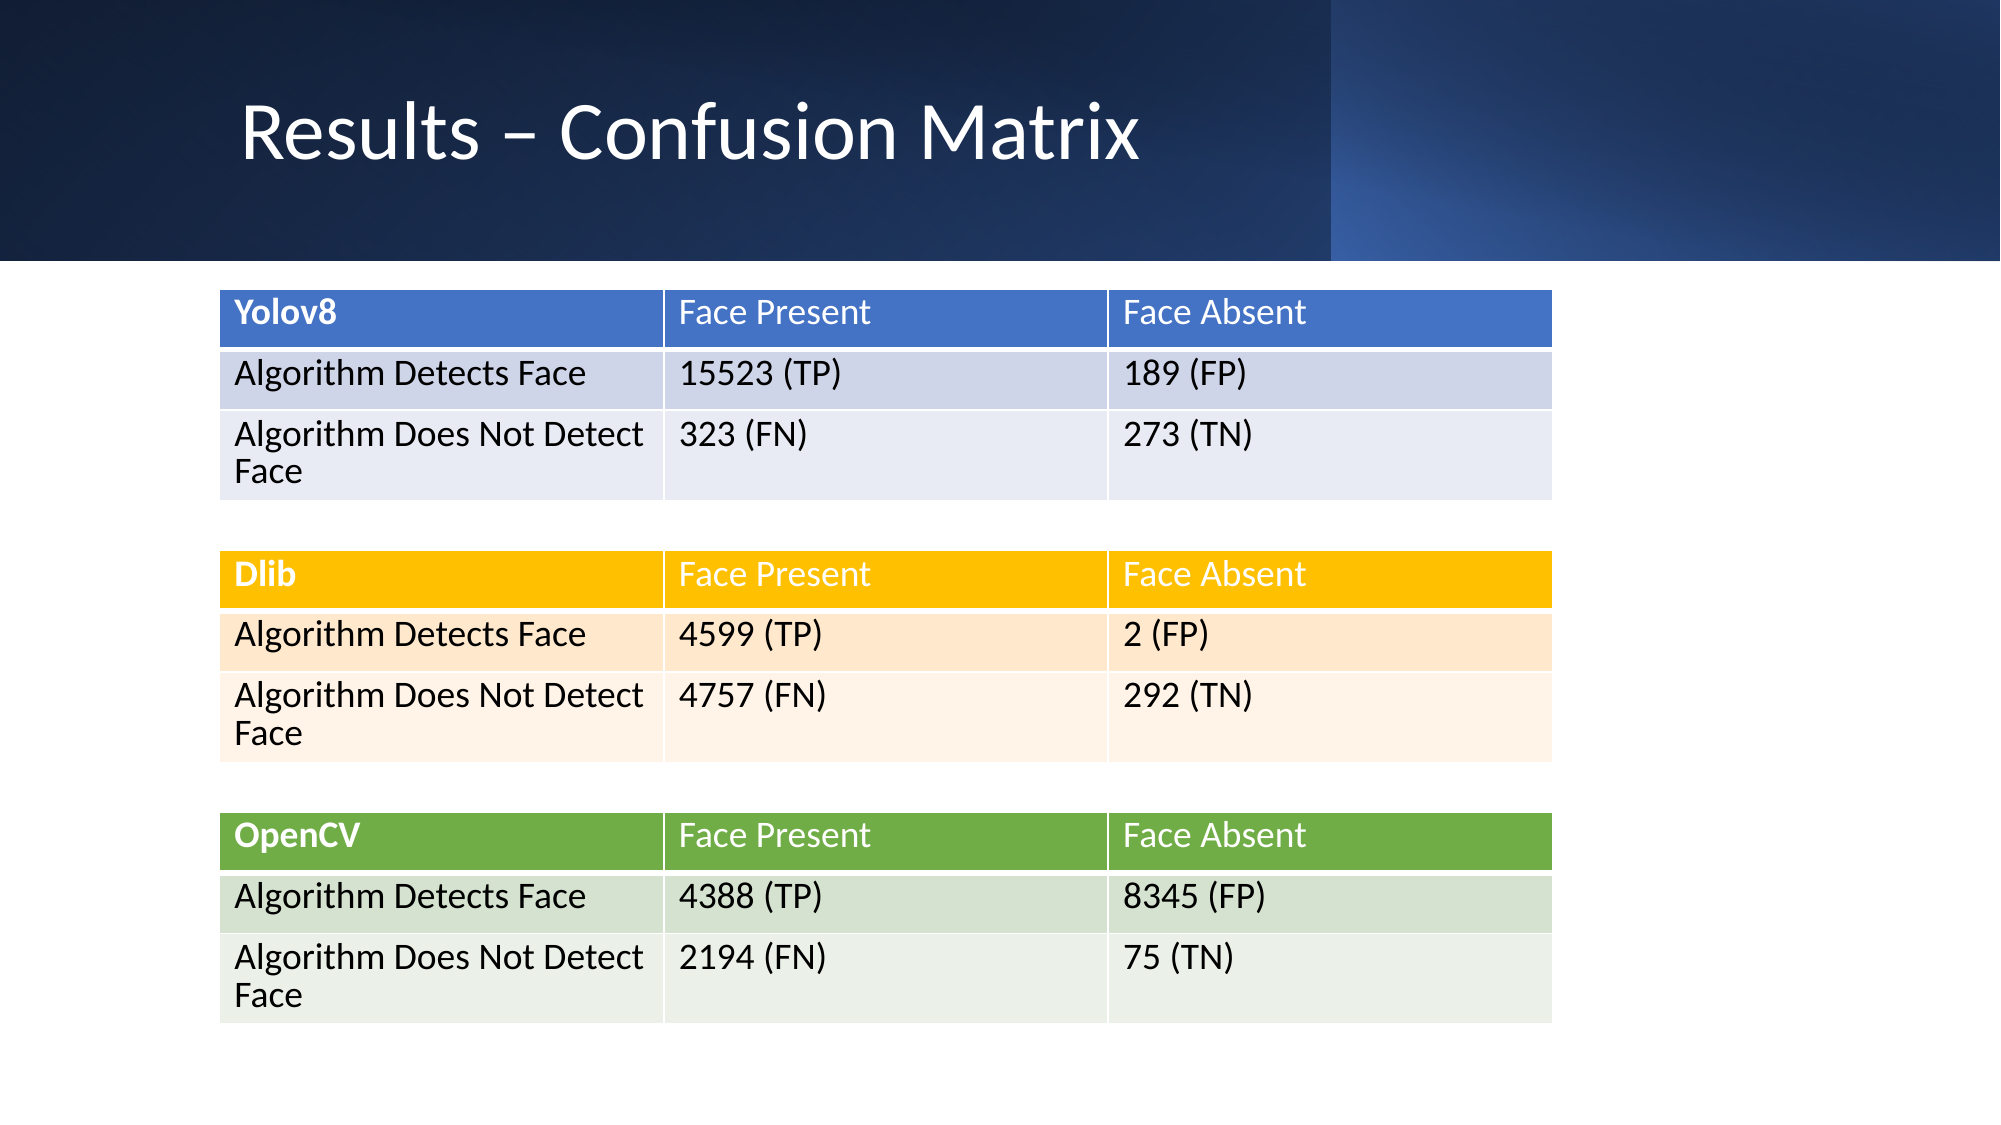

# Results – Confusion Matrix
| Yolov8 | Face Present | Face Absent |
| --- | --- | --- |
| Algorithm Detects Face | 15523 (TP) | 189 (FP) |
| Algorithm Does Not Detect Face | 323 (FN) | 273 (TN) |
| Dlib | Face Present | Face Absent |
| --- | --- | --- |
| Algorithm Detects Face | 4599 (TP) | 2 (FP) |
| Algorithm Does Not Detect Face | 4757 (FN) | 292 (TN) |
| OpenCV | Face Present | Face Absent |
| --- | --- | --- |
| Algorithm Detects Face | 4388 (TP) | 8345 (FP) |
| Algorithm Does Not Detect Face | 2194 (FN) | 75 (TN) |